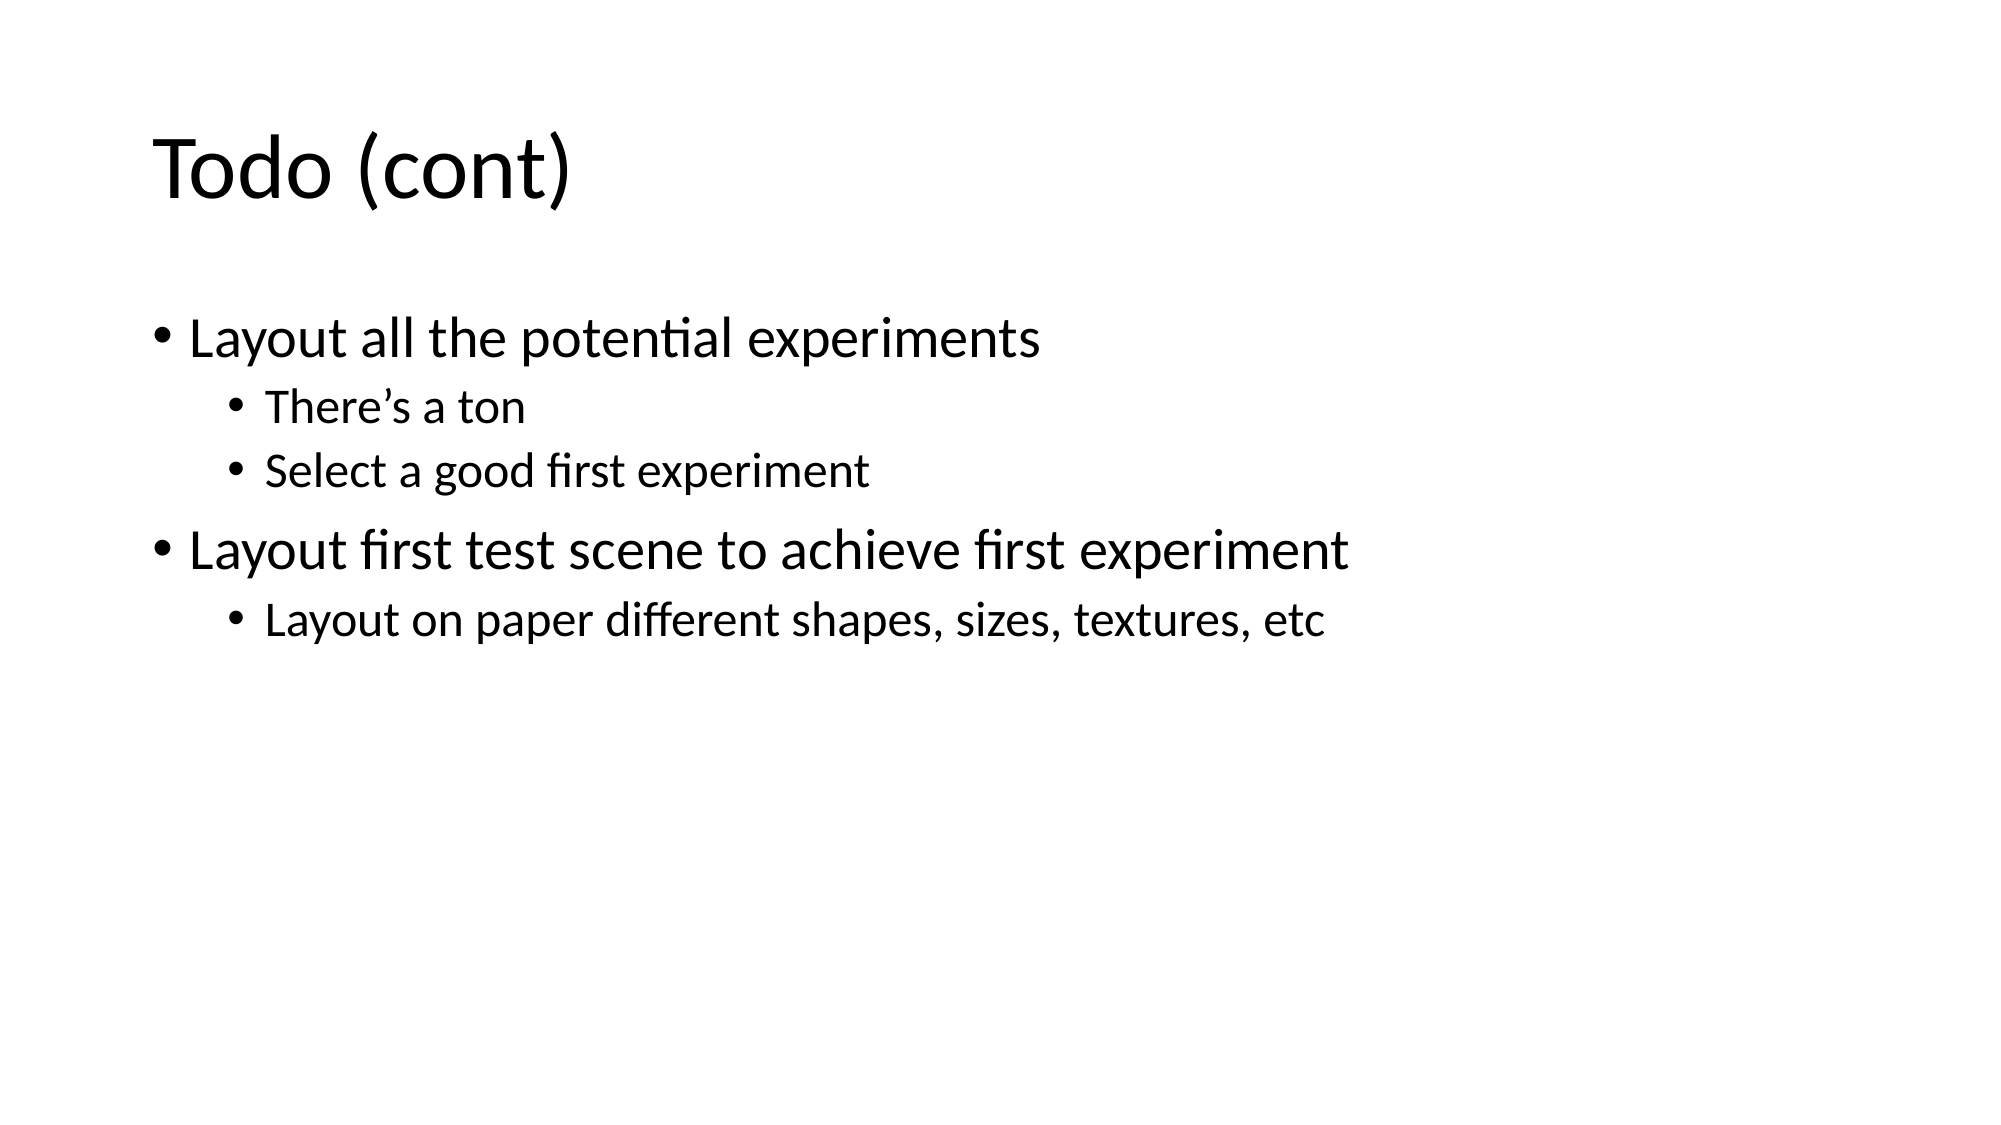

# Todo (cont)
Layout all the potential experiments
There’s a ton
Select a good first experiment
Layout first test scene to achieve first experiment
Layout on paper different shapes, sizes, textures, etc